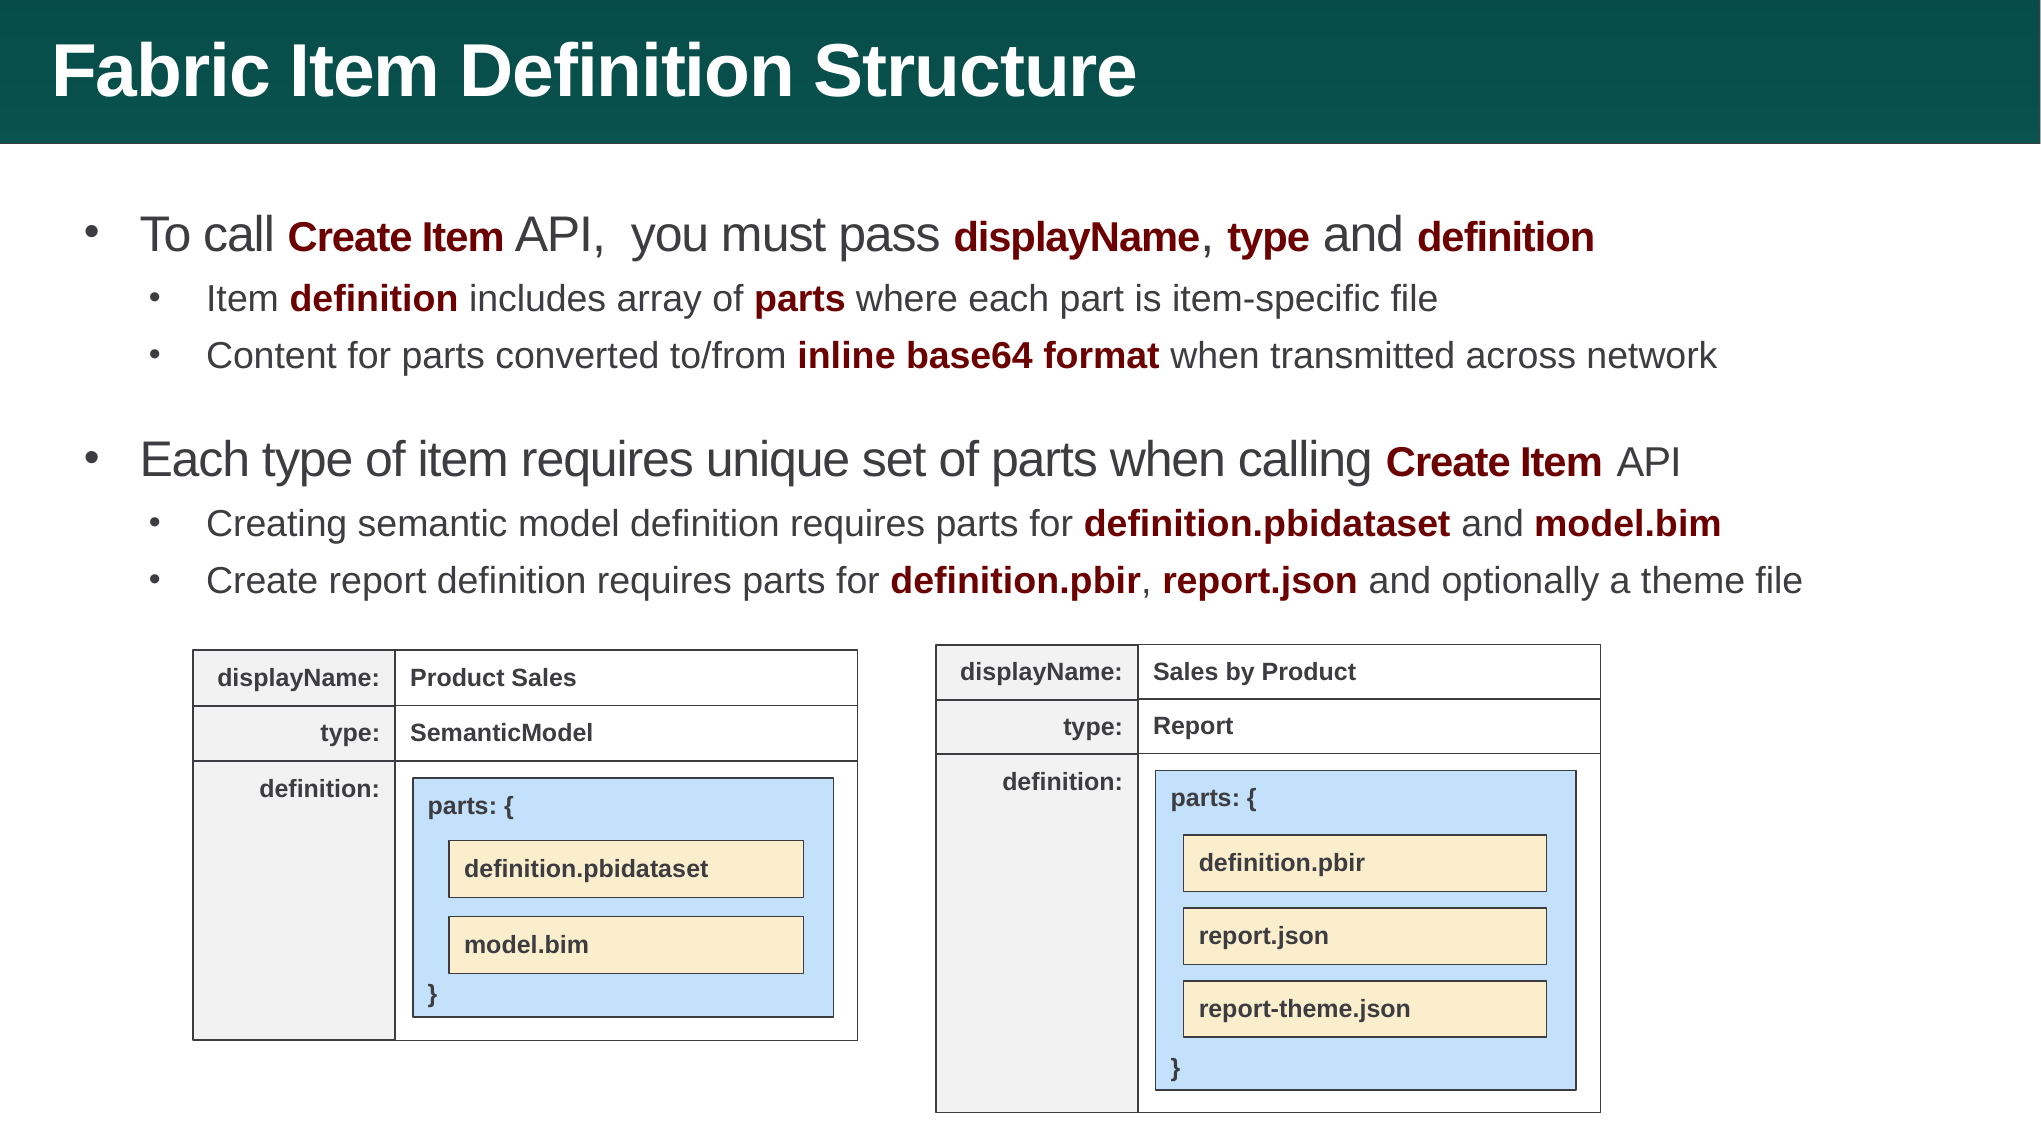

# Fabric Item Definition Structure
To call Create Item API,  you must pass displayName, type and definition
Item definition includes array of parts where each part is item-specific file
Content for parts converted to/from inline base64 format when transmitted across network
Each type of item requires unique set of parts when calling Create Item API
Creating semantic model definition requires parts for definition.pbidataset and model.bim
Create report definition requires parts for definition.pbir, report.json and optionally a theme file

Sales by Product
displayName:
Report
type:

definition:
parts: {

}
definition.pbir
report.json
report-theme.json
Product Sales
displayName:
SemanticModel
type:

definition:
parts: {

}
definition.pbidataset
model.bim